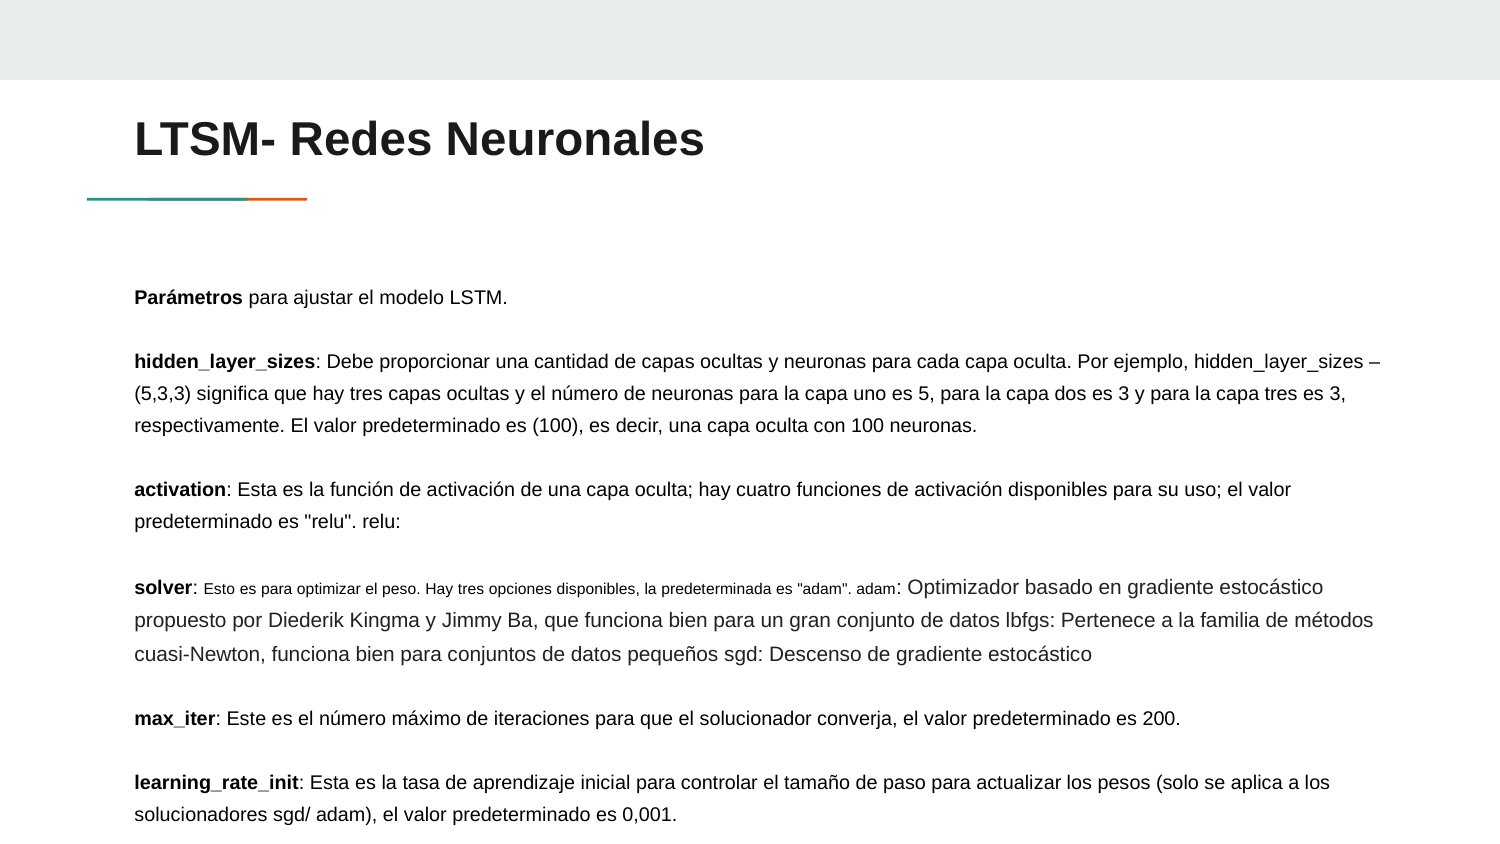

# LTSM- Redes Neuronales
Parámetros para ajustar el modelo LSTM.

hidden_layer_sizes: Debe proporcionar una cantidad de capas ocultas y neuronas para cada capa oculta. Por ejemplo, hidden_layer_sizes – (5,3,3) significa que hay tres capas ocultas y el número de neuronas para la capa uno es 5, para la capa dos es 3 y para la capa tres es 3, respectivamente. El valor predeterminado es (100), es decir, una capa oculta con 100 neuronas.

activation: Esta es la función de activación de una capa oculta; hay cuatro funciones de activación disponibles para su uso; el valor predeterminado es "relu". relu:

solver: Esto es para optimizar el peso. Hay tres opciones disponibles, la predeterminada es "adam". adam: Optimizador basado en gradiente estocástico propuesto por Diederik Kingma y Jimmy Ba, que funciona bien para un gran conjunto de datos lbfgs: Pertenece a la familia de métodos cuasi-Newton, funciona bien para conjuntos de datos pequeños sgd: Descenso de gradiente estocástico

max_iter: Este es el número máximo de iteraciones para que el solucionador converja, el valor predeterminado es 200.

learning_rate_init: Esta es la tasa de aprendizaje inicial para controlar el tamaño de paso para actualizar los pesos (solo se aplica a los solucionadores sgd/ adam), el valor predeterminado es 0,001.